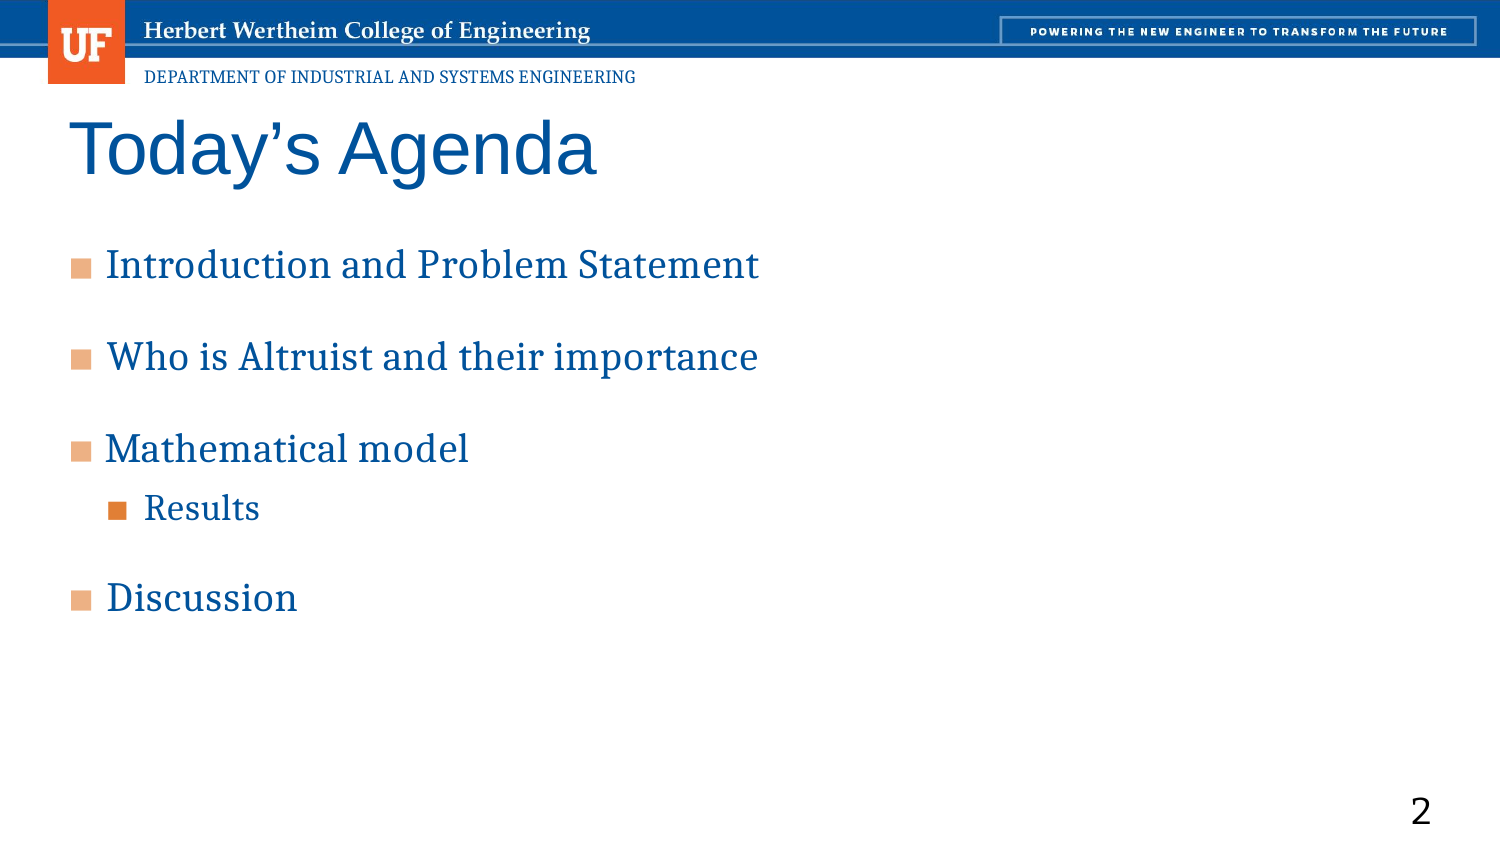

# Today’s Agenda
Introduction and Problem Statement
Who is Altruist and their importance
Mathematical model
Results
Discussion